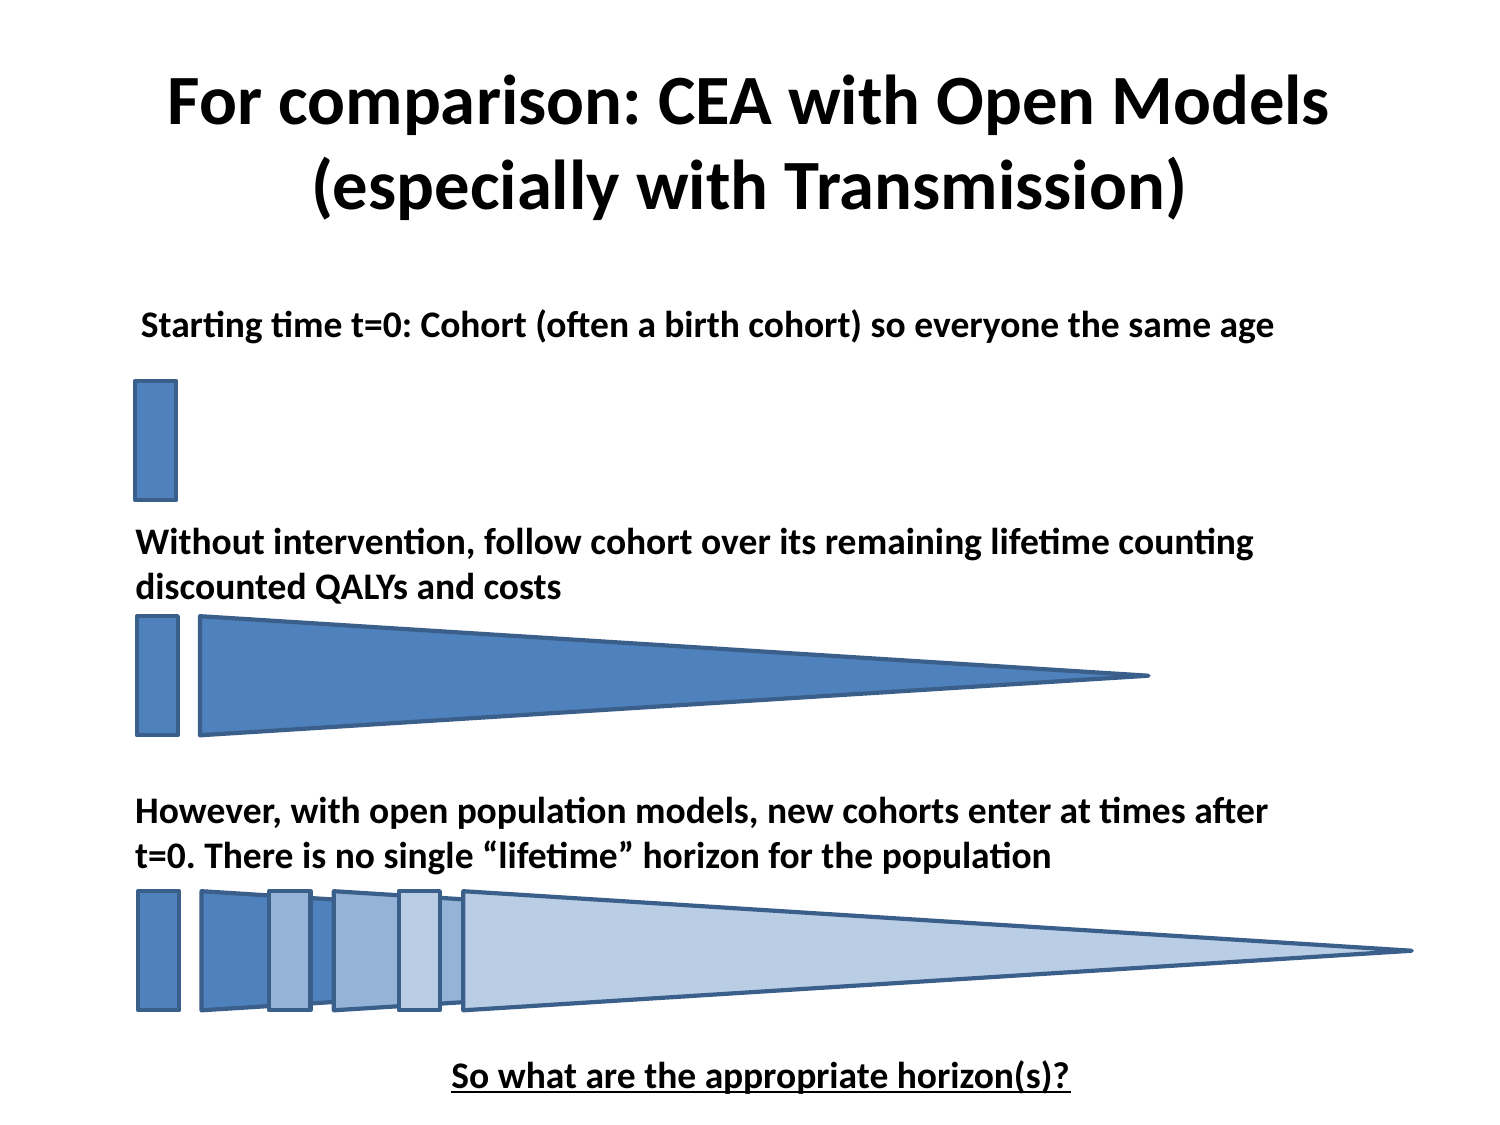

# For comparison: CEA with Open Models (especially with Transmission)

Starting time t=0: Cohort (often a birth cohort) so everyone the same age

Without intervention, follow cohort over its remaining lifetime counting discounted QALYs and costs

However, with open population models, new cohorts enter at times after t=0. There is no single “lifetime” horizon for the population

So what are the appropriate horizon(s)?